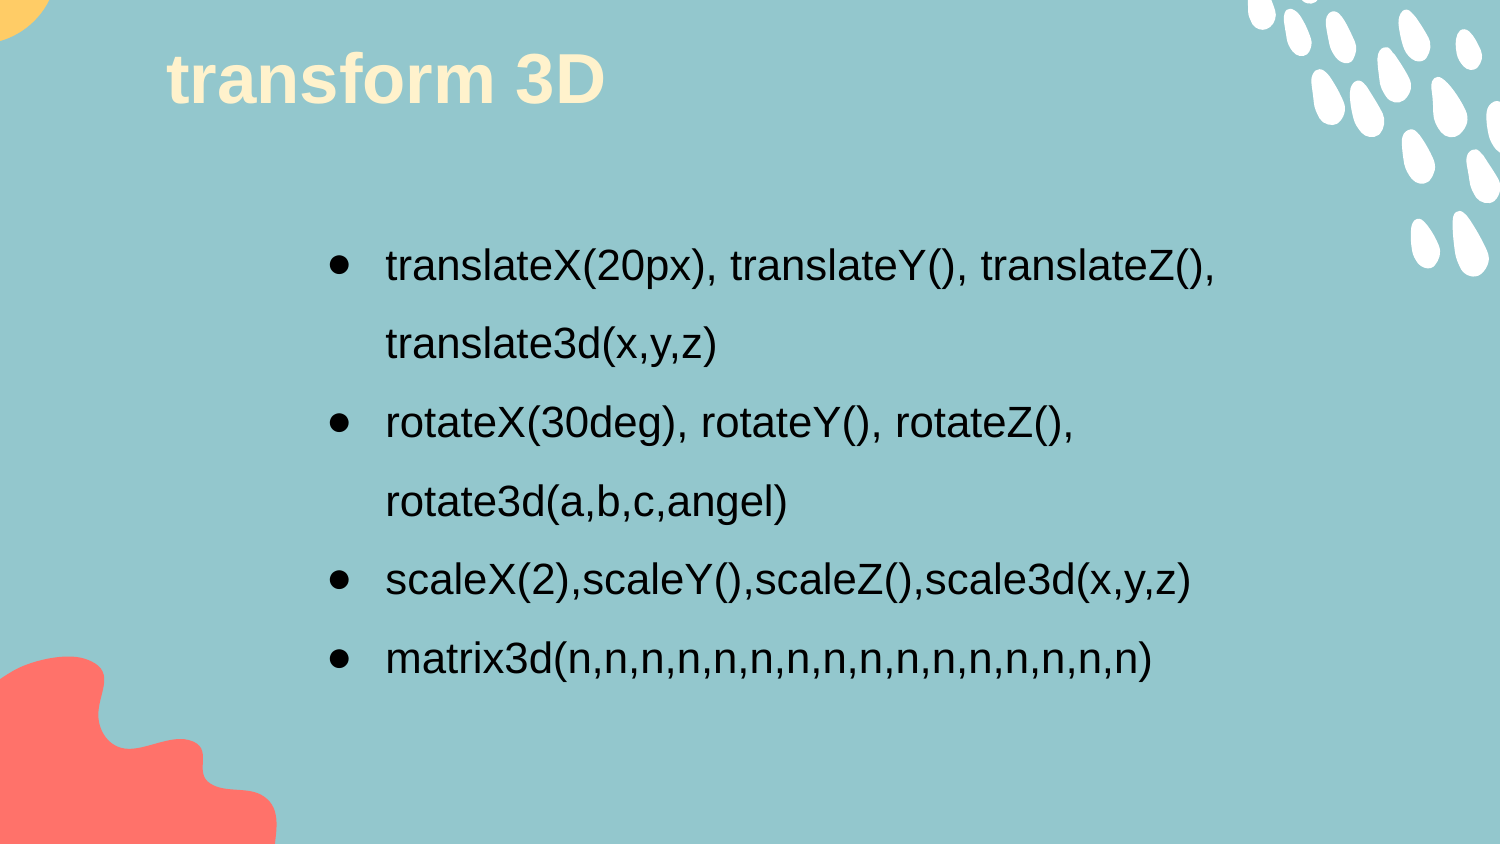

# transform 3D
translateX(20px), translateY(), translateZ(), translate3d(x,y,z)
rotateX(30deg), rotateY(), rotateZ(), rotate3d(a,b,c,angel)
scaleX(2),scaleY(),scaleZ(),scale3d(x,y,z)
matrix3d(n,n,n,n,n,n,n,n,n,n,n,n,n,n,n,n)